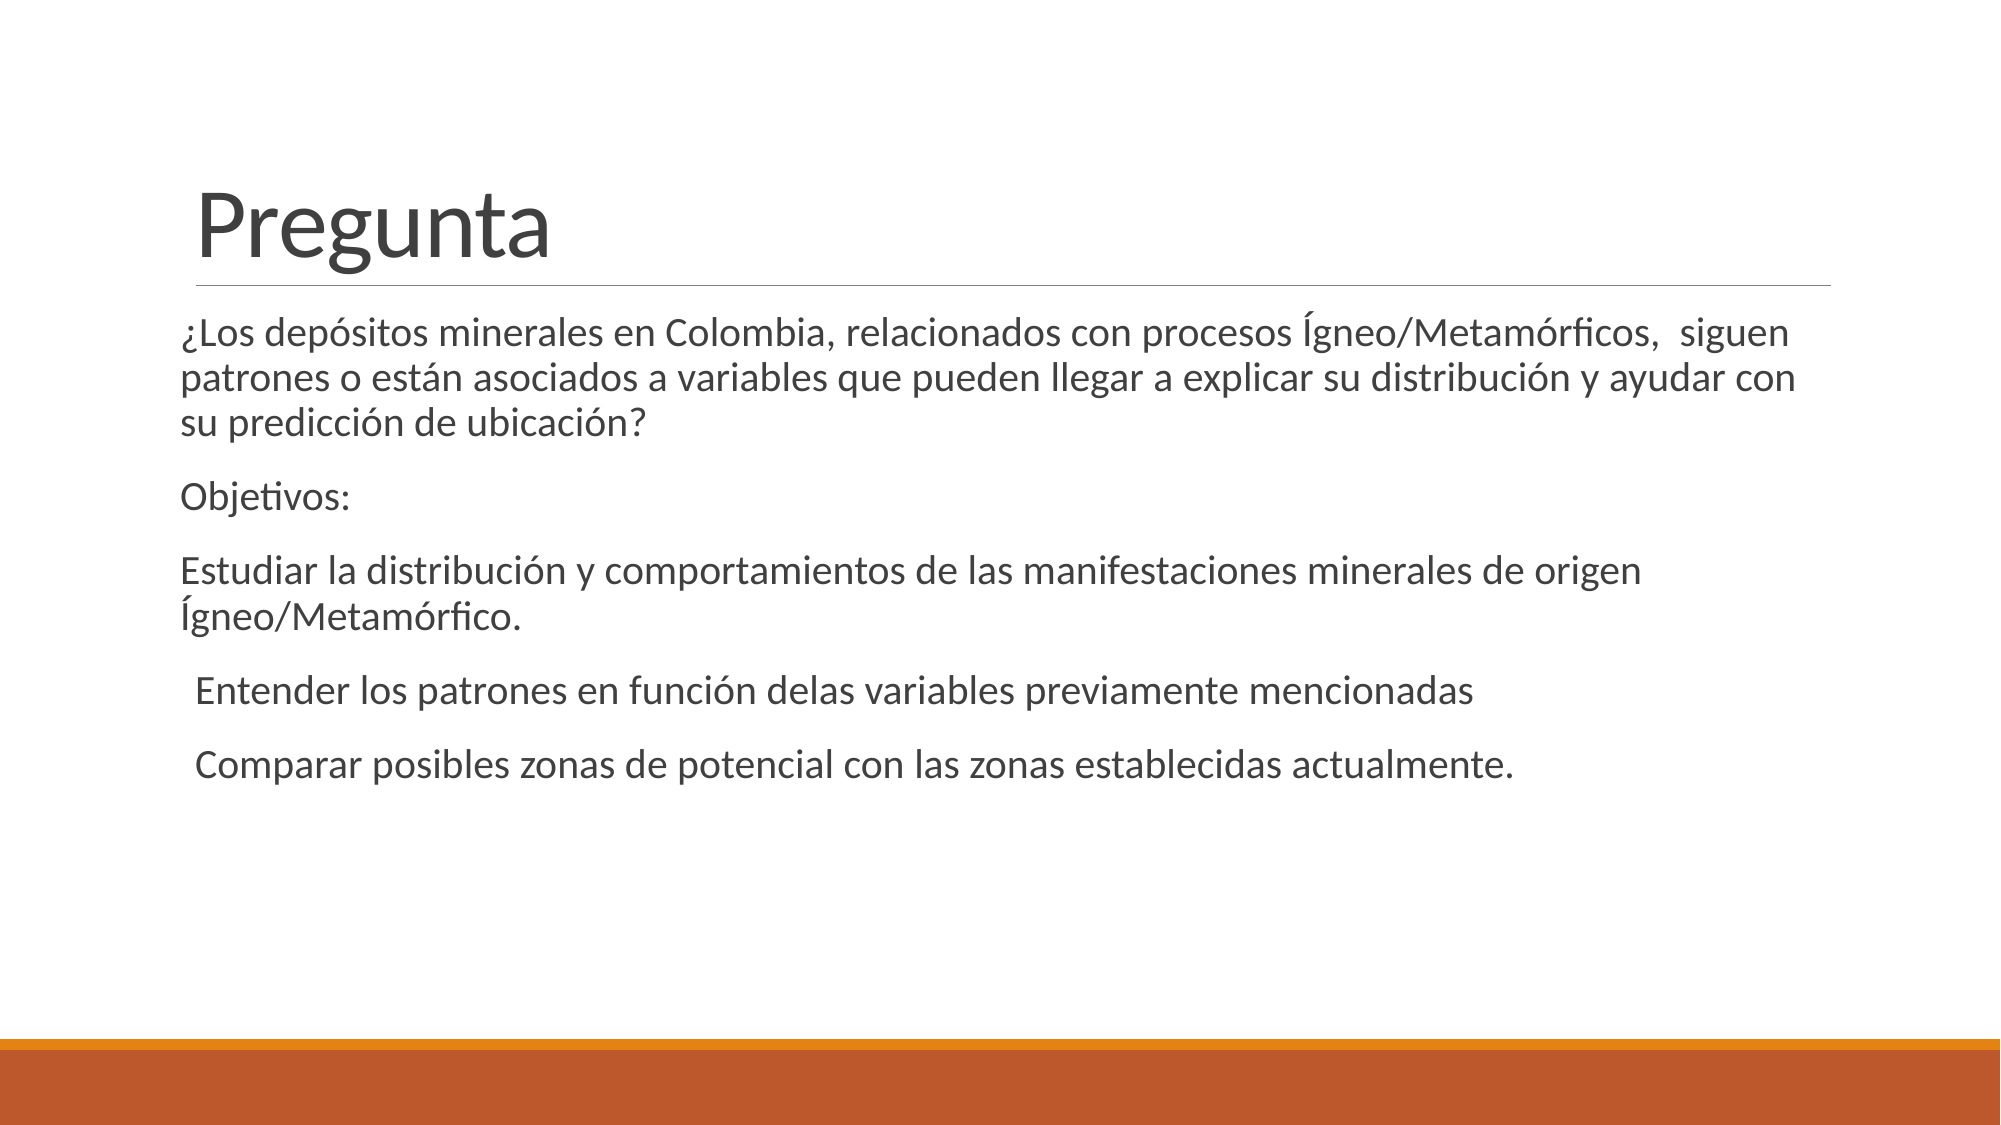

# Pregunta
¿Los depósitos minerales en Colombia, relacionados con procesos Ígneo/Metamórficos,  siguen patrones o están asociados a variables que pueden llegar a explicar su distribución y ayudar con su predicción de ubicación?
Objetivos:
Estudiar la distribución y comportamientos de las manifestaciones minerales de origen Ígneo/Metamórfico.
Entender los patrones en función delas variables previamente mencionadas
Comparar posibles zonas de potencial con las zonas establecidas actualmente.